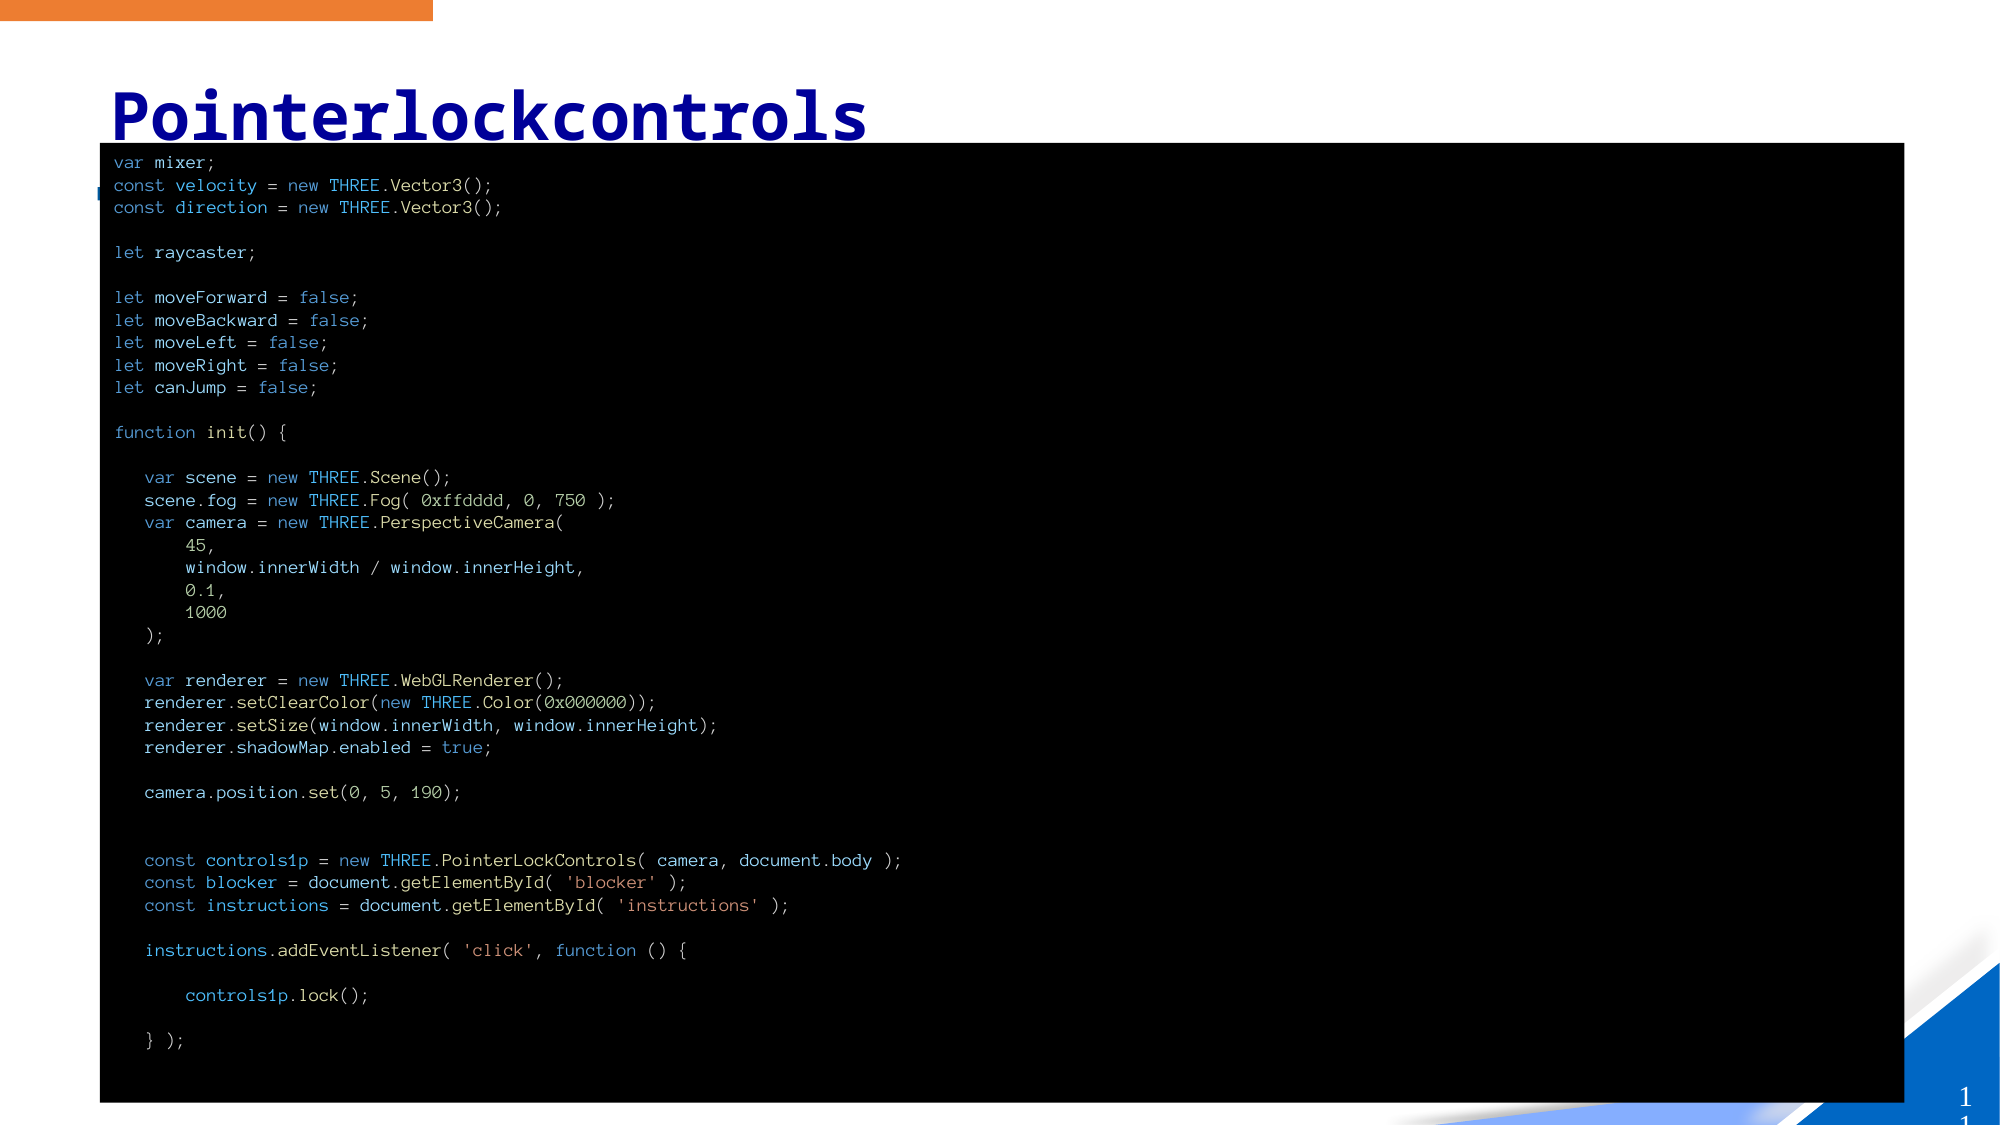

# Pointerlockcontrols
var mixer;
const velocity = new THREE.Vector3();
const direction = new THREE.Vector3();

let raycaster;
let moveForward = false;
let moveBackward = false;
let moveLeft = false;
let moveRight = false;
let canJump = false;
function init() {

   var scene = new THREE.Scene();
   scene.fog = new THREE.Fog( 0xffdddd, 0, 750 );
   var camera = new THREE.PerspectiveCamera(
       45,
       window.innerWidth / window.innerHeight,
       0.1,
       1000
   );
   var renderer = new THREE.WebGLRenderer();
   renderer.setClearColor(new THREE.Color(0x000000));
   renderer.setSize(window.innerWidth, window.innerHeight);
   renderer.shadowMap.enabled = true;
   camera.position.set(0, 5, 190);

   const controls1p = new THREE.PointerLockControls( camera, document.body );
   const blocker = document.getElementById( 'blocker' );
   const instructions = document.getElementById( 'instructions' );
   instructions.addEventListener( 'click', function () {
       controls1p.lock();
   } );

11